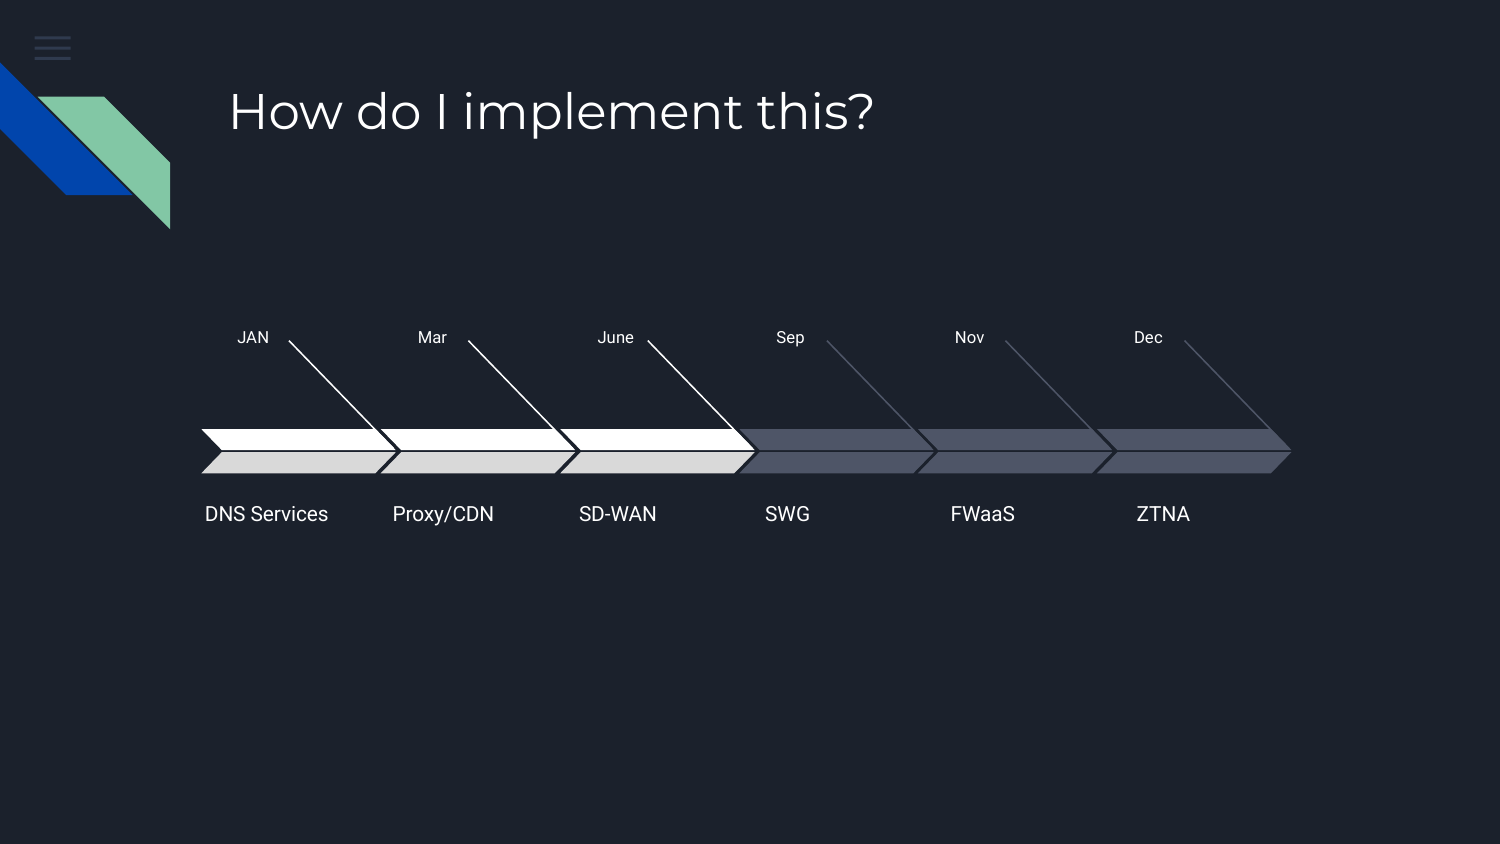

# How do I implement this?
JAN

Mar

June

Sep

Nov

Dec

DNS Services
Proxy/CDN
SD-WAN
SWG
FWaaS
ZTNA